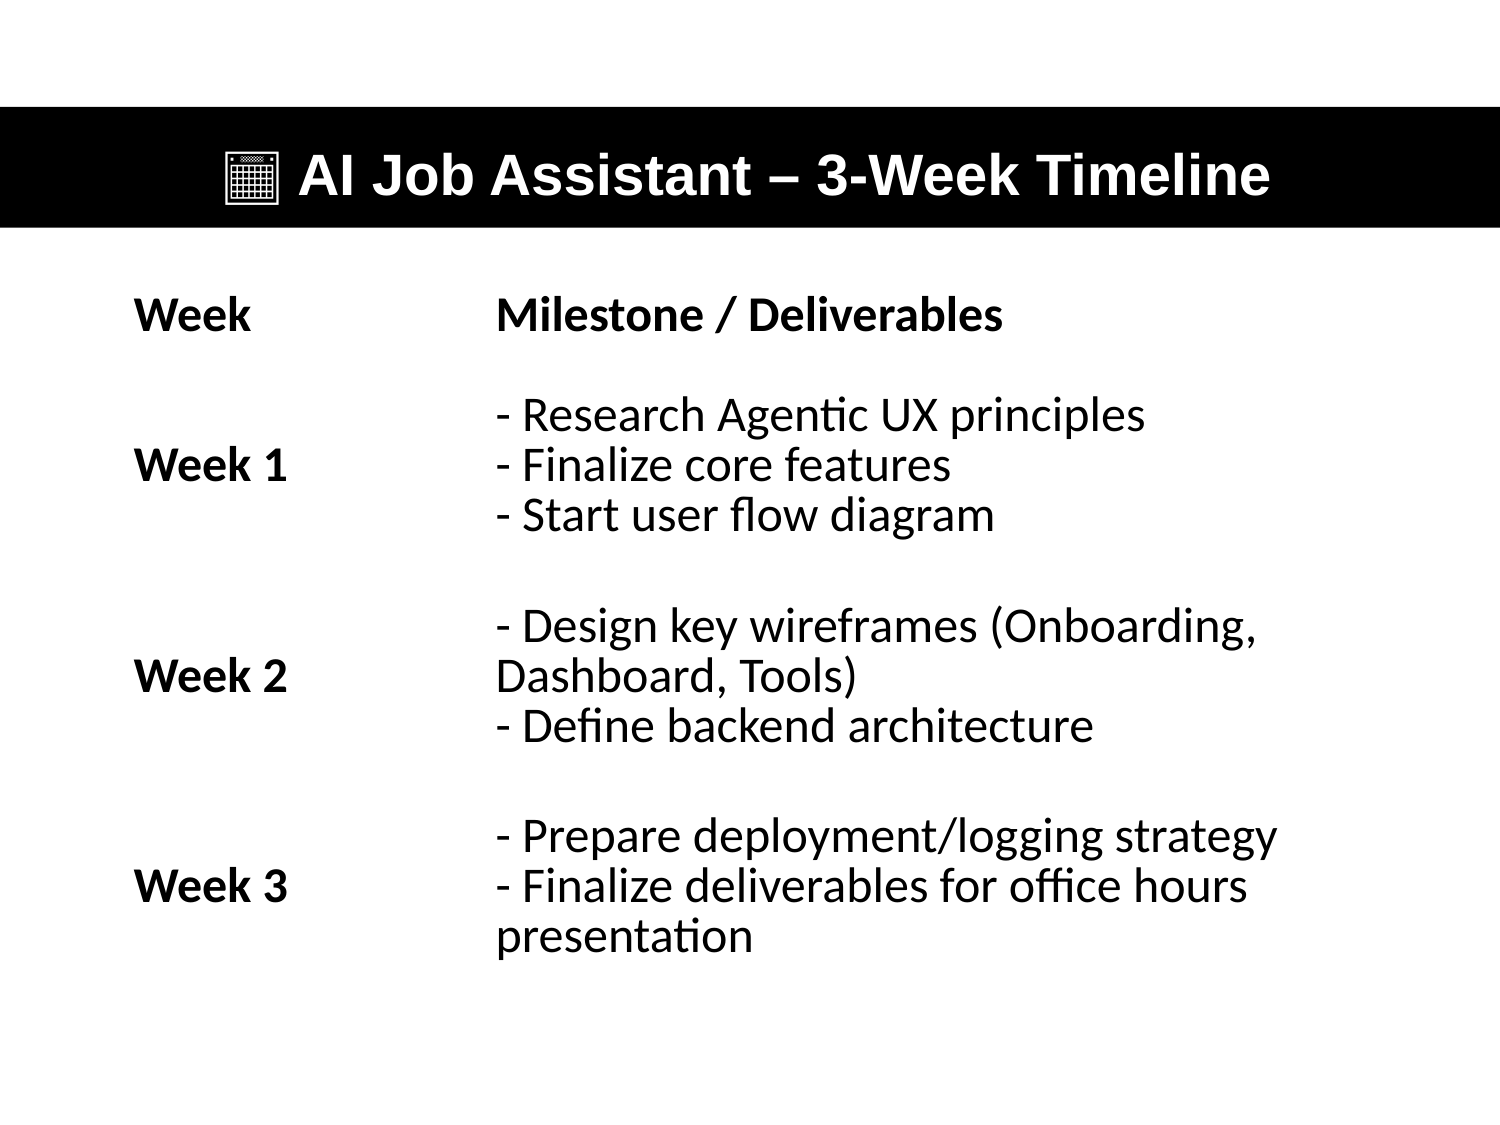

# 📅 AI Job Assistant – 3-Week Timeline

| Week | Milestone / Deliverables |
| --- | --- |
| Week 1 | - Research Agentic UX principles - Finalize core features - Start user flow diagram |
| Week 2 | - Design key wireframes (Onboarding, Dashboard, Tools) - Define backend architecture |
| Week 3 | - Prepare deployment/logging strategy - Finalize deliverables for office hours presentation |